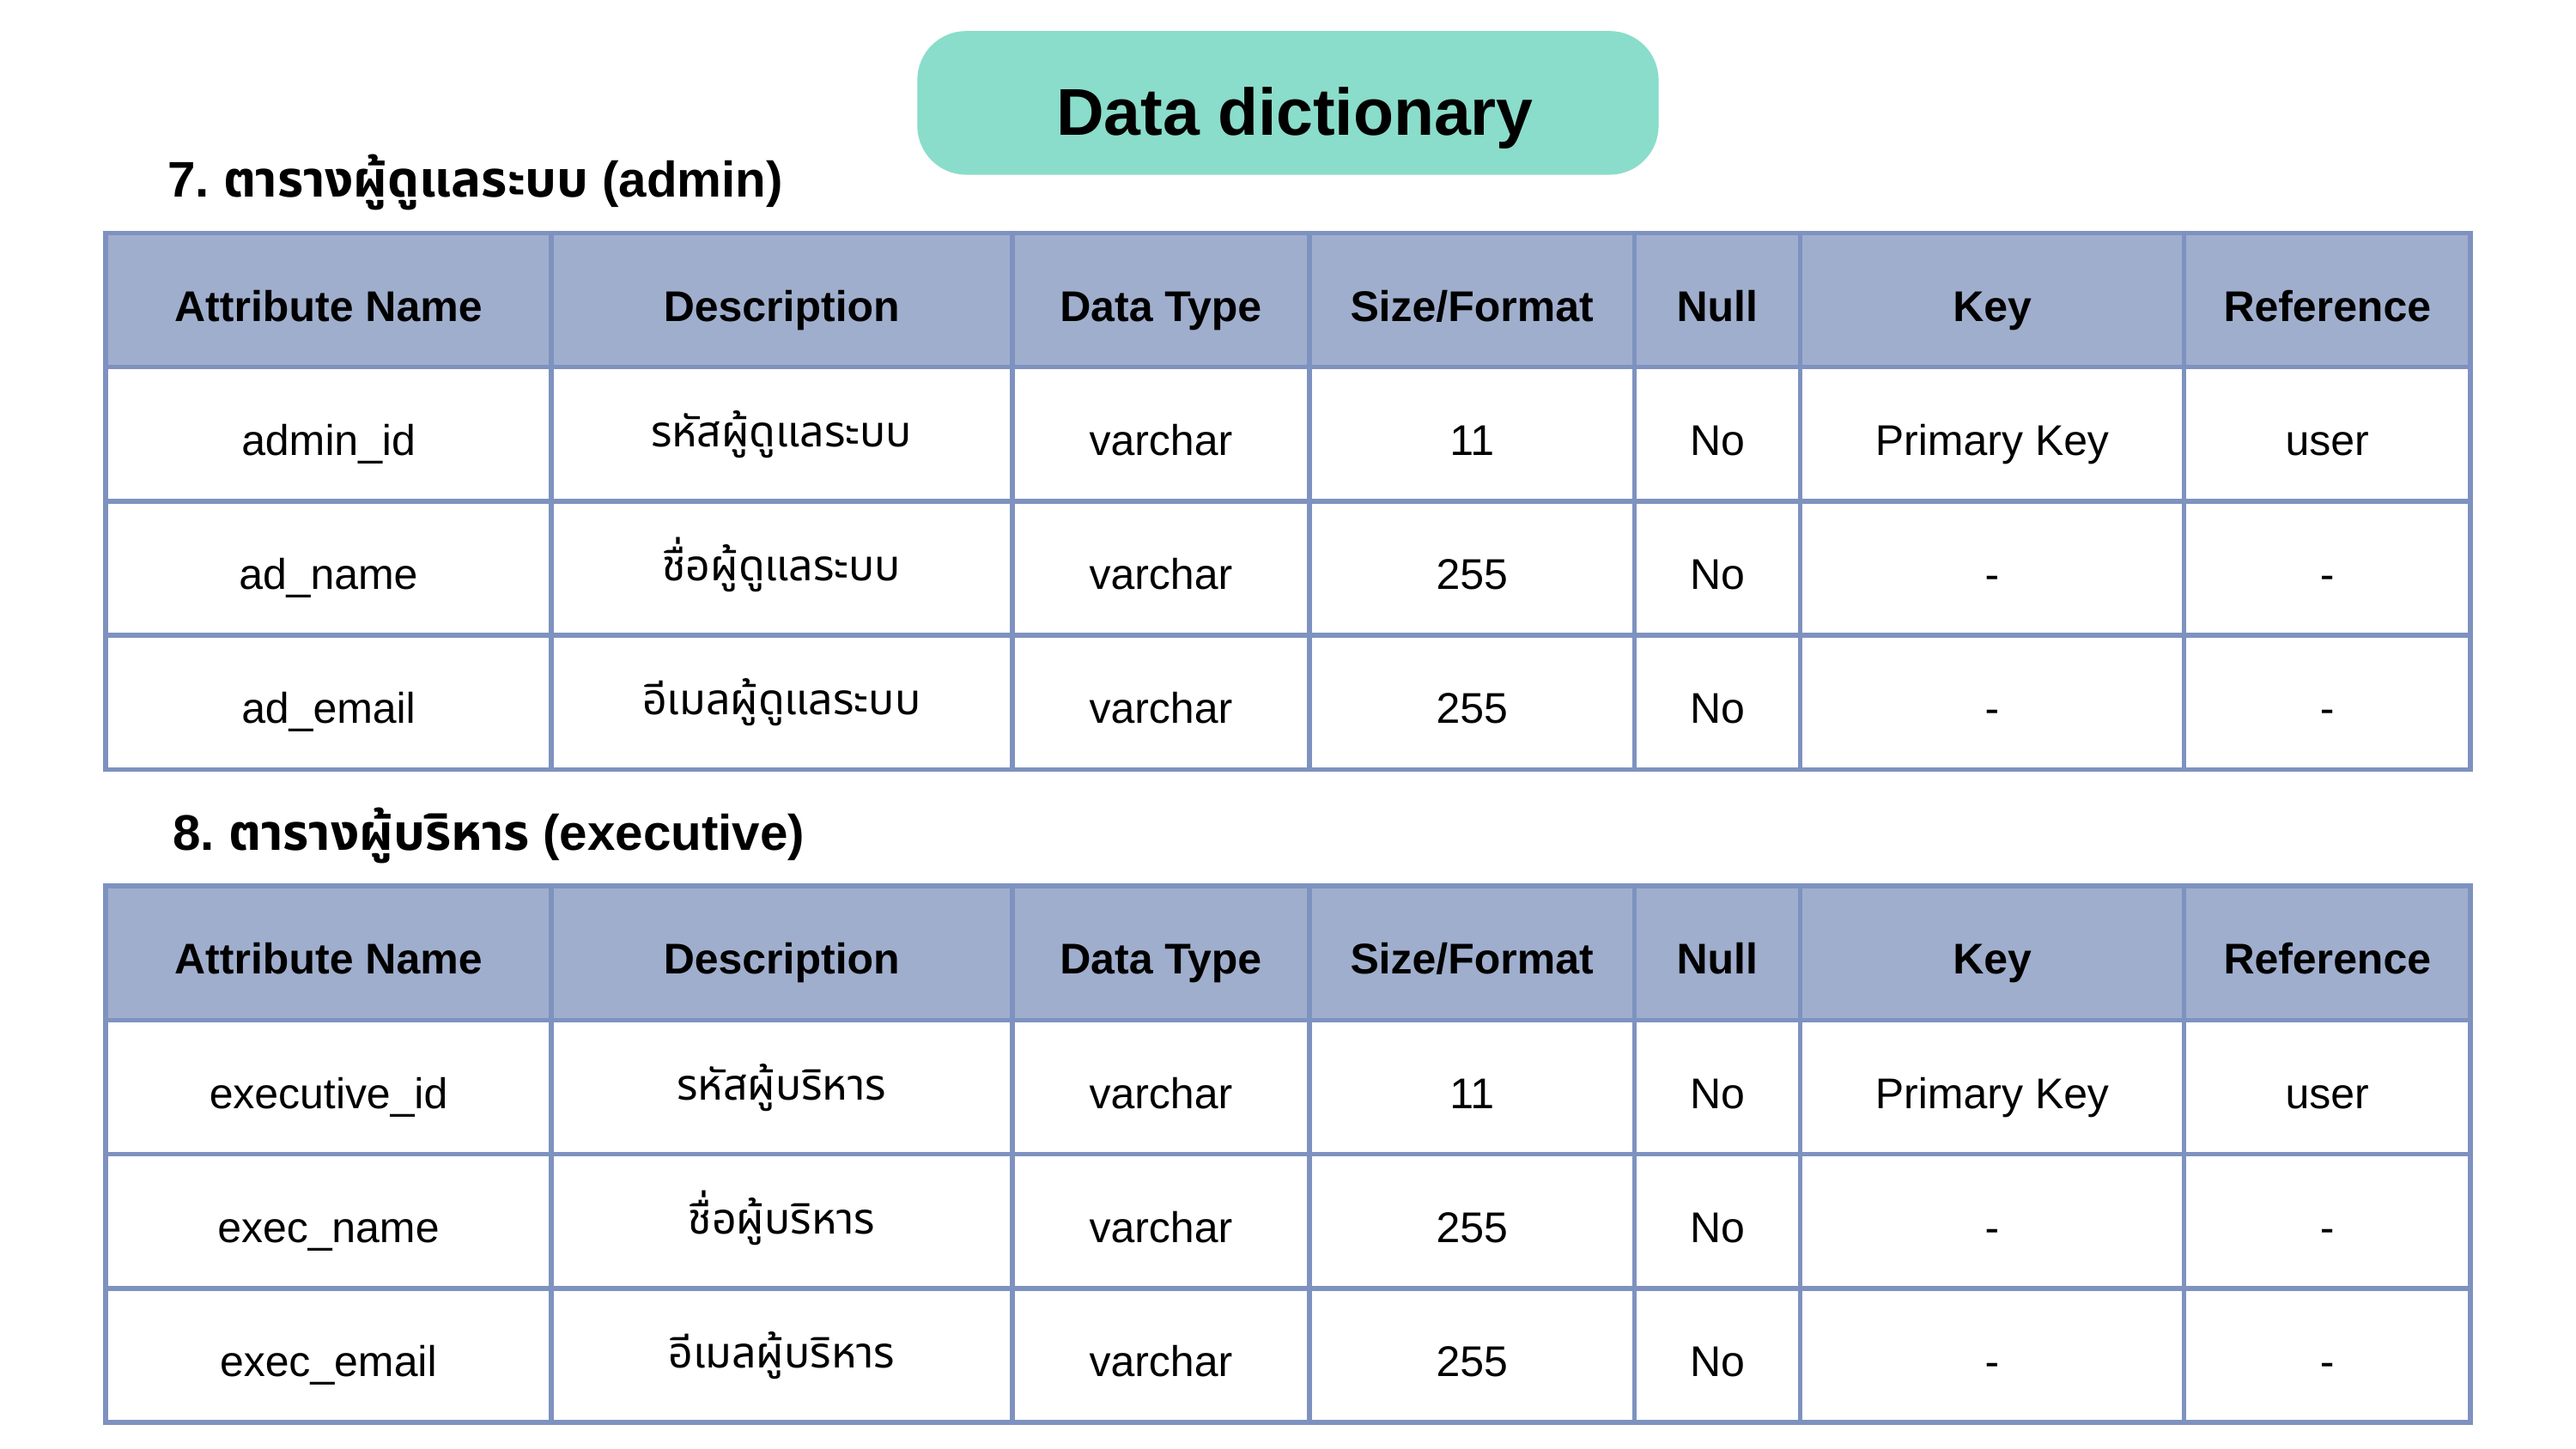

Data dictionary
7. ตารางผู้ดูแลระบบ (admin)
| Attribute Name | Description | Data Type | Size/Format | Null | Key | Reference |
| --- | --- | --- | --- | --- | --- | --- |
| admin\_id | รหัสผู้ดูแลระบบ | varchar | 11 | No | Primary Key | user |
| ad\_name | ชื่อผู้ดูแลระบบ | varchar | 255 | No | - | - |
| ad\_email | อีเมลผู้ดูแลระบบ | varchar | 255 | No | - | - |
8. ตารางผู้บริหาร (executive)
| Attribute Name | Description | Data Type | Size/Format | Null | Key | Reference |
| --- | --- | --- | --- | --- | --- | --- |
| executive\_id | รหัสผู้บริหาร | varchar | 11 | No | Primary Key | user |
| exec\_name | ชื่อผู้บริหาร | varchar | 255 | No | - | - |
| exec\_email | อีเมลผู้บริหาร | varchar | 255 | No | - | - |